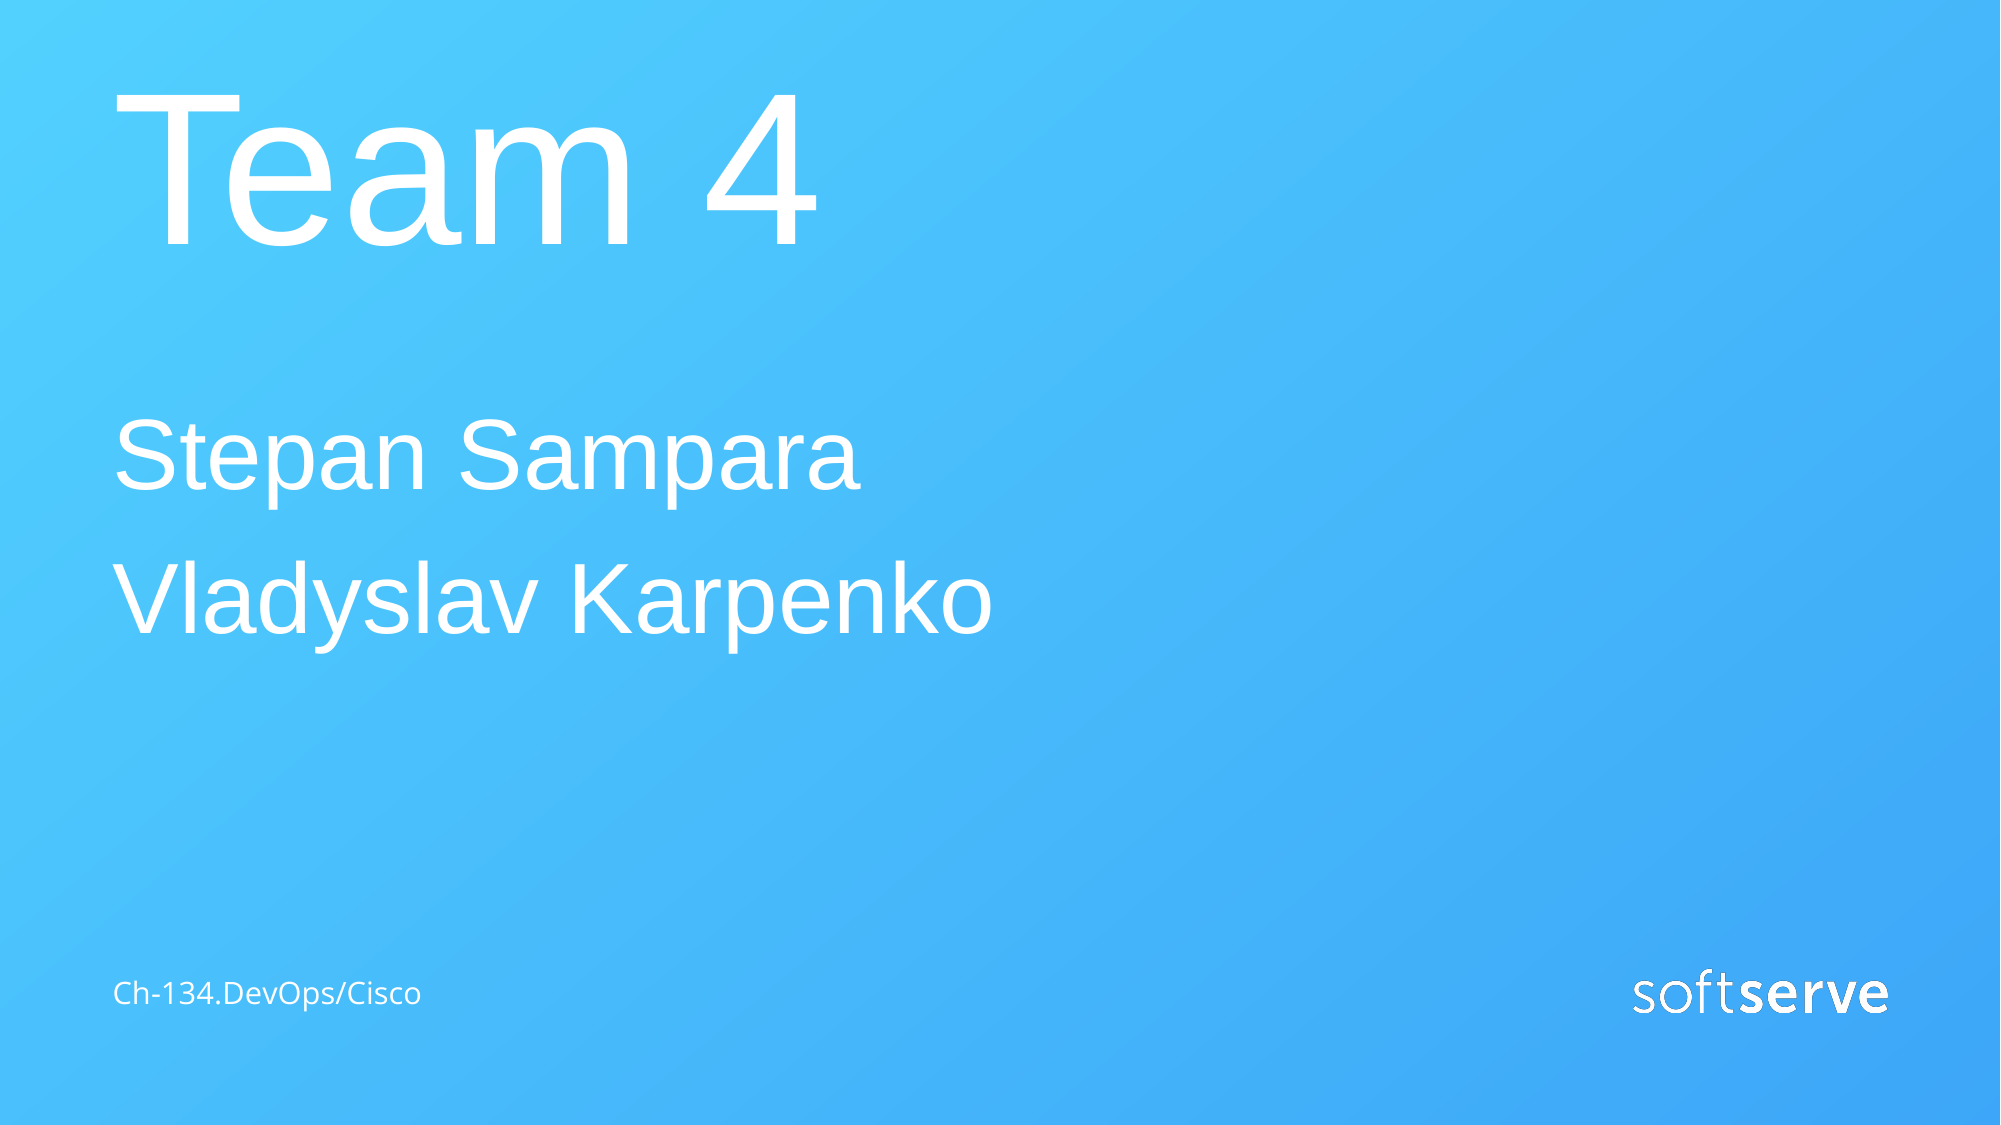

# Team 4

Stepan Sampara

Vladyslav Karpenko
Ch-134.DevOps/Cisco